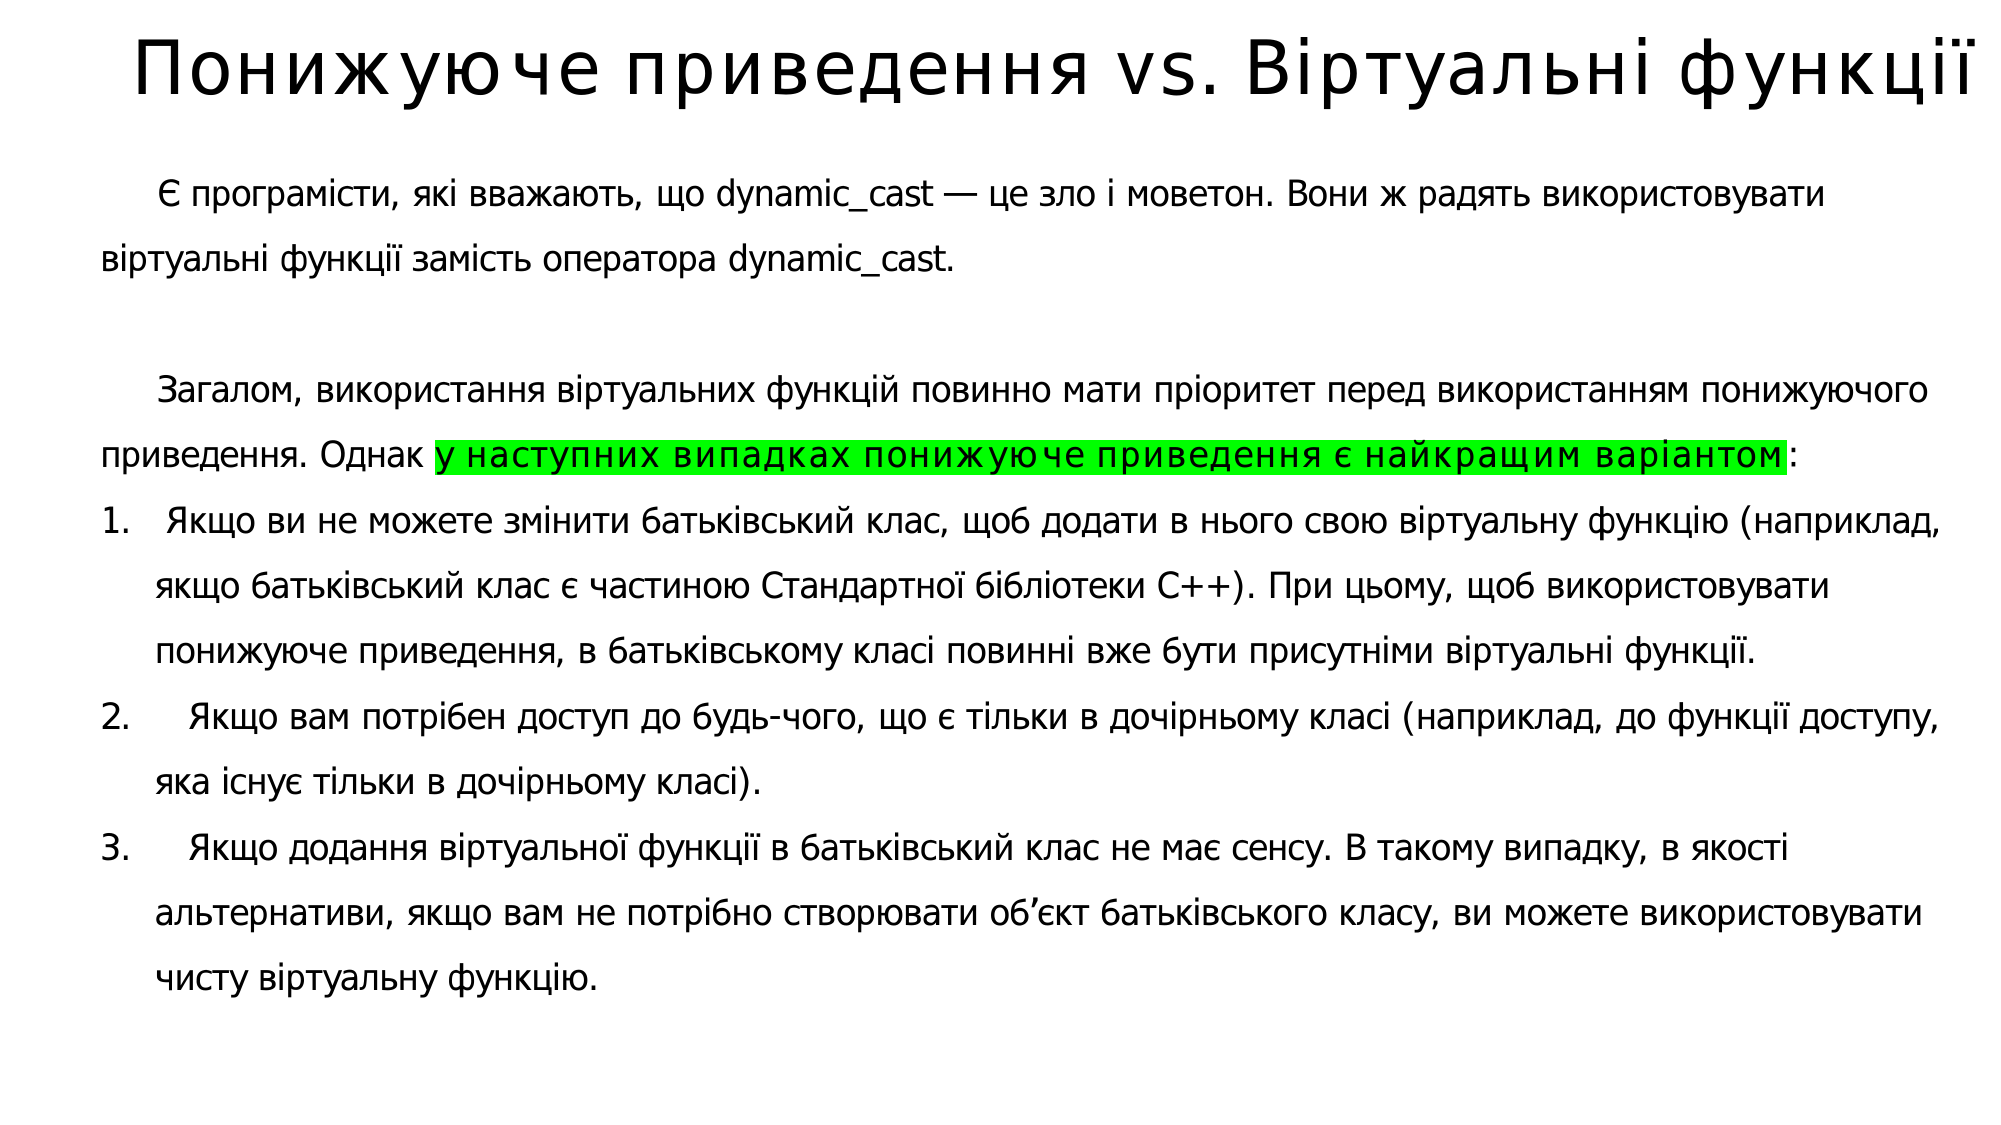

# Понижуюче приведення vs. Віртуальні функції
Є програмісти, які вважають, що dynamic_cast — це зло і моветон. Вони ж радять використовувати віртуальні функції замість оператора dynamic_cast.

Загалом, використання віртуальних функцій повинно мати пріоритет перед використанням понижуючого приведення. Однак у наступних випадках понижуюче приведення є найкращим варіантом:
 Якщо ви не можете змінити батьківський клас, щоб додати в нього свою віртуальну функцію (наприклад, якщо батьківський клас є частиною Стандартної бібліотеки С++). При цьому, щоб використовувати понижуюче приведення, в батьківському класі повинні вже бути присутніми віртуальні функції.
   Якщо вам потрібен доступ до будь-чого, що є тільки в дочірньому класі (наприклад, до функції доступу, яка існує тільки в дочірньому класі).
   Якщо додання віртуальної функції в батьківський клас не має сенсу. В такому випадку, в якості альтернативи, якщо вам не потрібно створювати об’єкт батьківського класу, ви можете використовувати чисту віртуальну функцію.